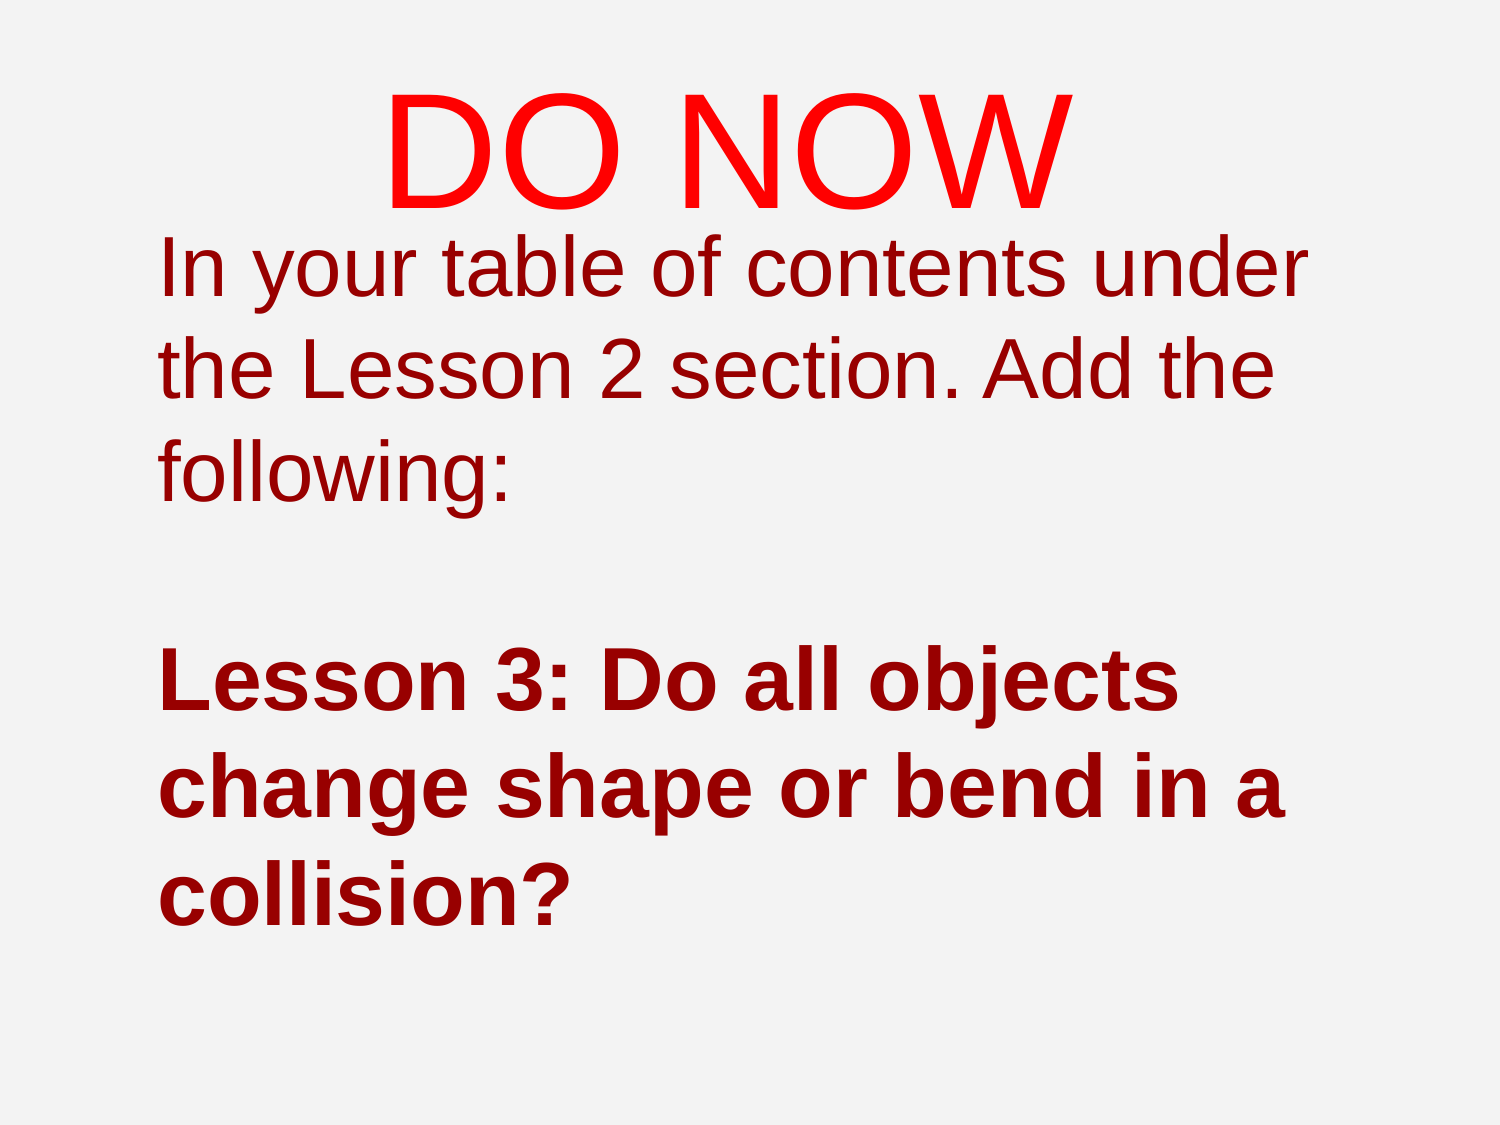

DO NOW
In your table of contents under the Lesson 2 section. Add the following:

Lesson 3: Do all objects change shape or bend in a collision?